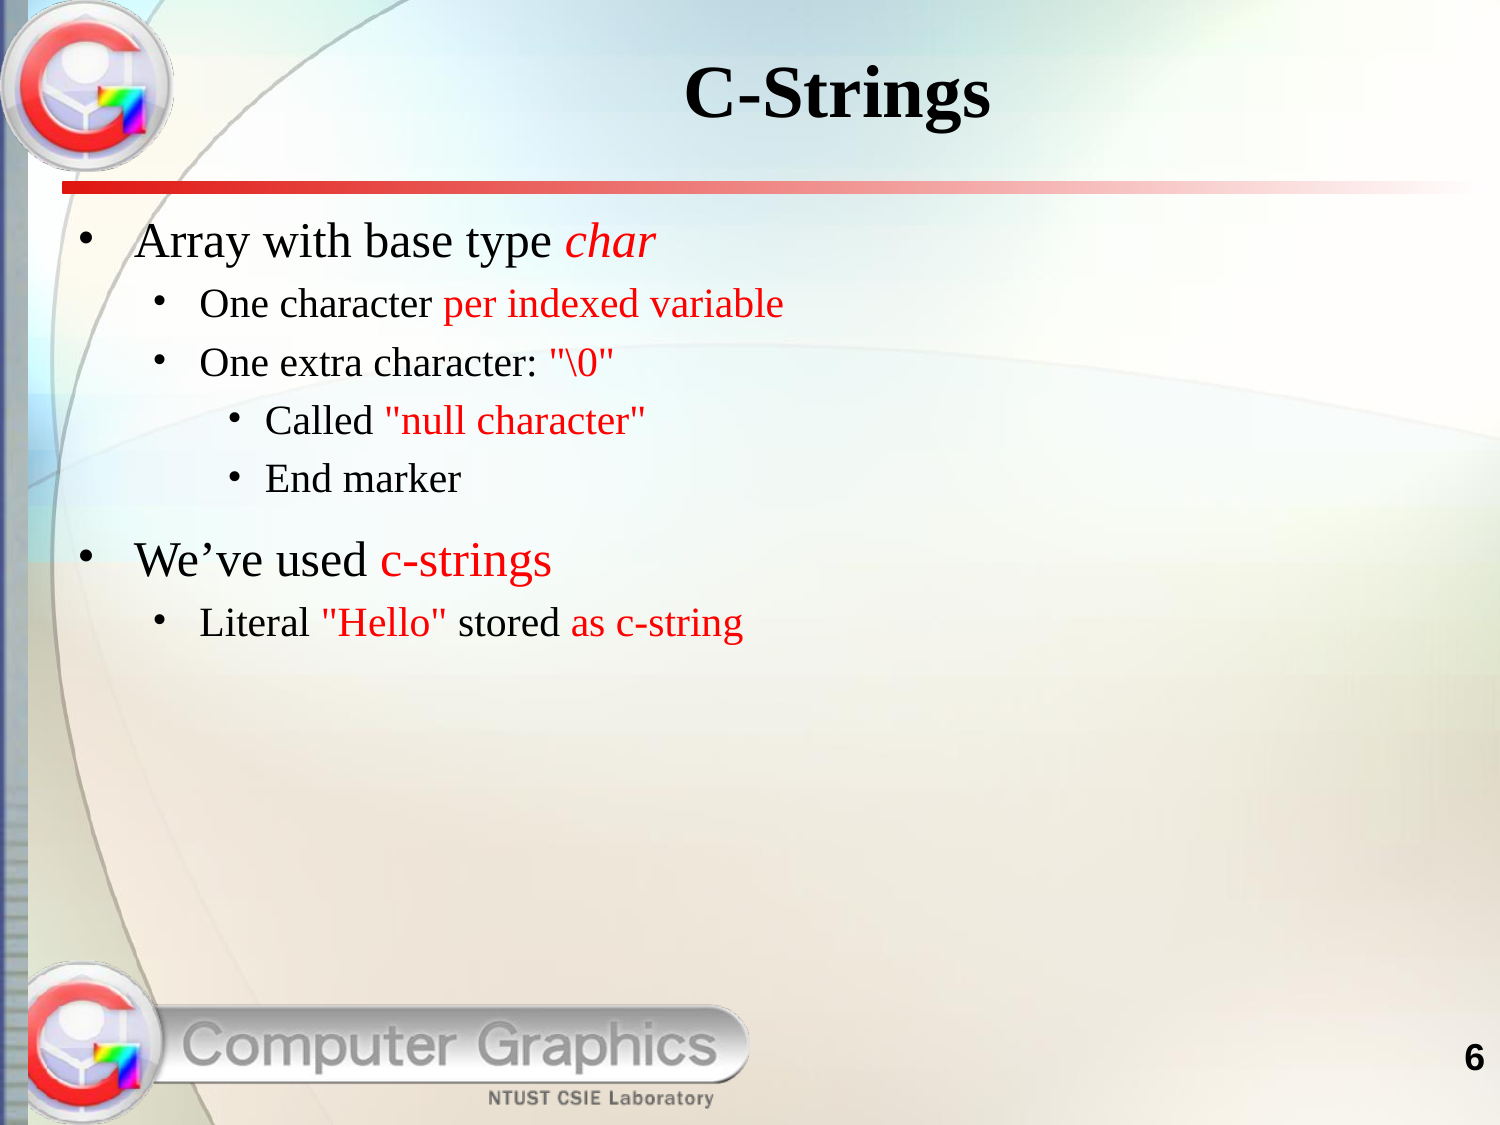

# C-Strings
Array with base type char
One character per indexed variable
One extra character: "\0"
Called "null character"
End marker
We’ve used c-strings
Literal "Hello" stored as c-string
6